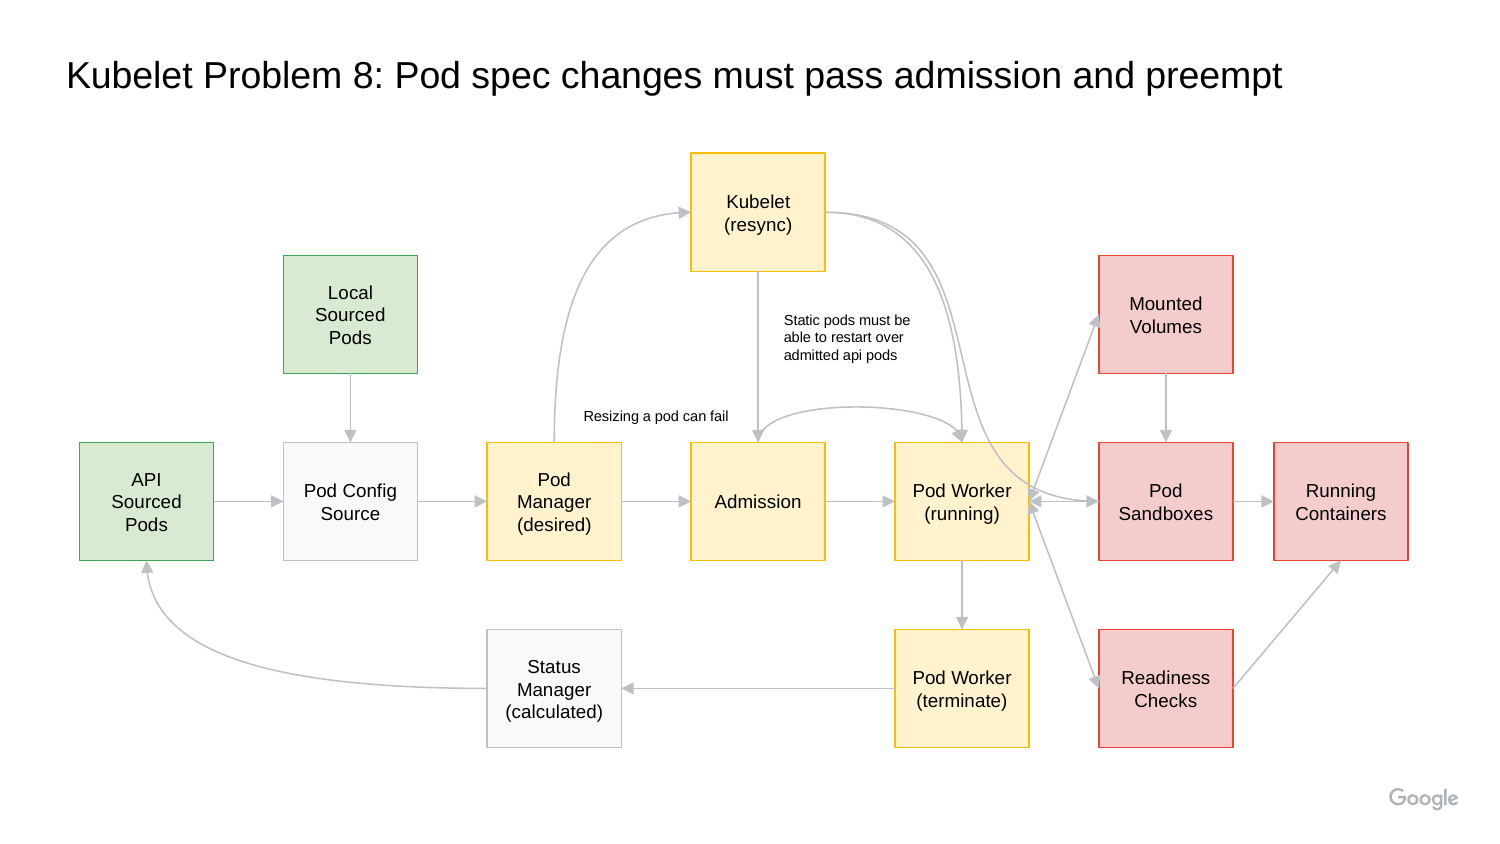

Kubelet Problem 8: Pod spec changes must pass admission and preempt
Kubelet (resync)
Local Sourced Pods
Mounted Volumes
Static pods must be able to restart over admitted api pods
Resizing a pod can fail
API Sourced Pods
Pod Config Source
Pod Manager (desired)
Admission
Pod Worker (running)
Pod Sandboxes
Running Containers
Status Manager (calculated)
Pod Worker
(terminate)
Readiness Checks